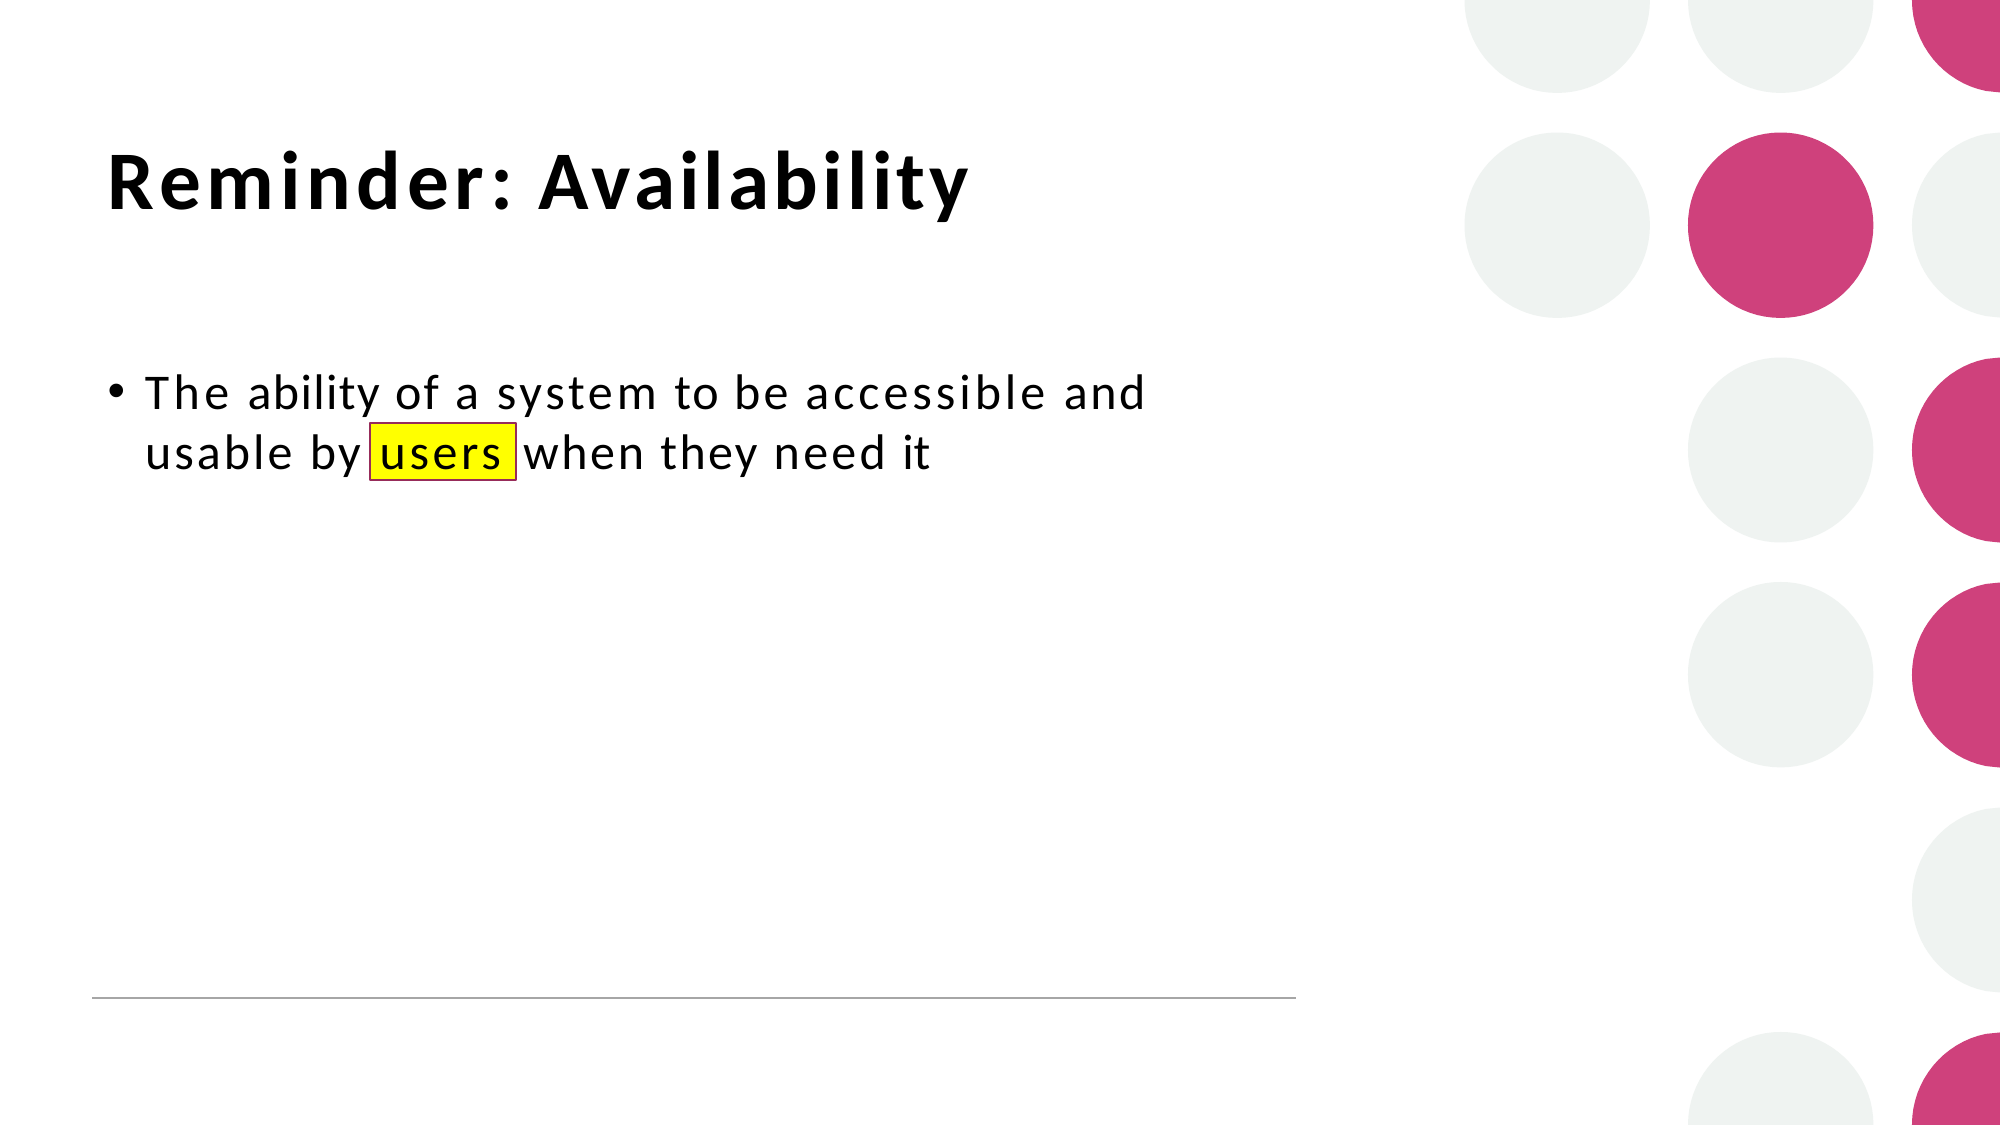

# Reminder: Availability
The ability of a system to be accessible and
usable by	when they need it
users